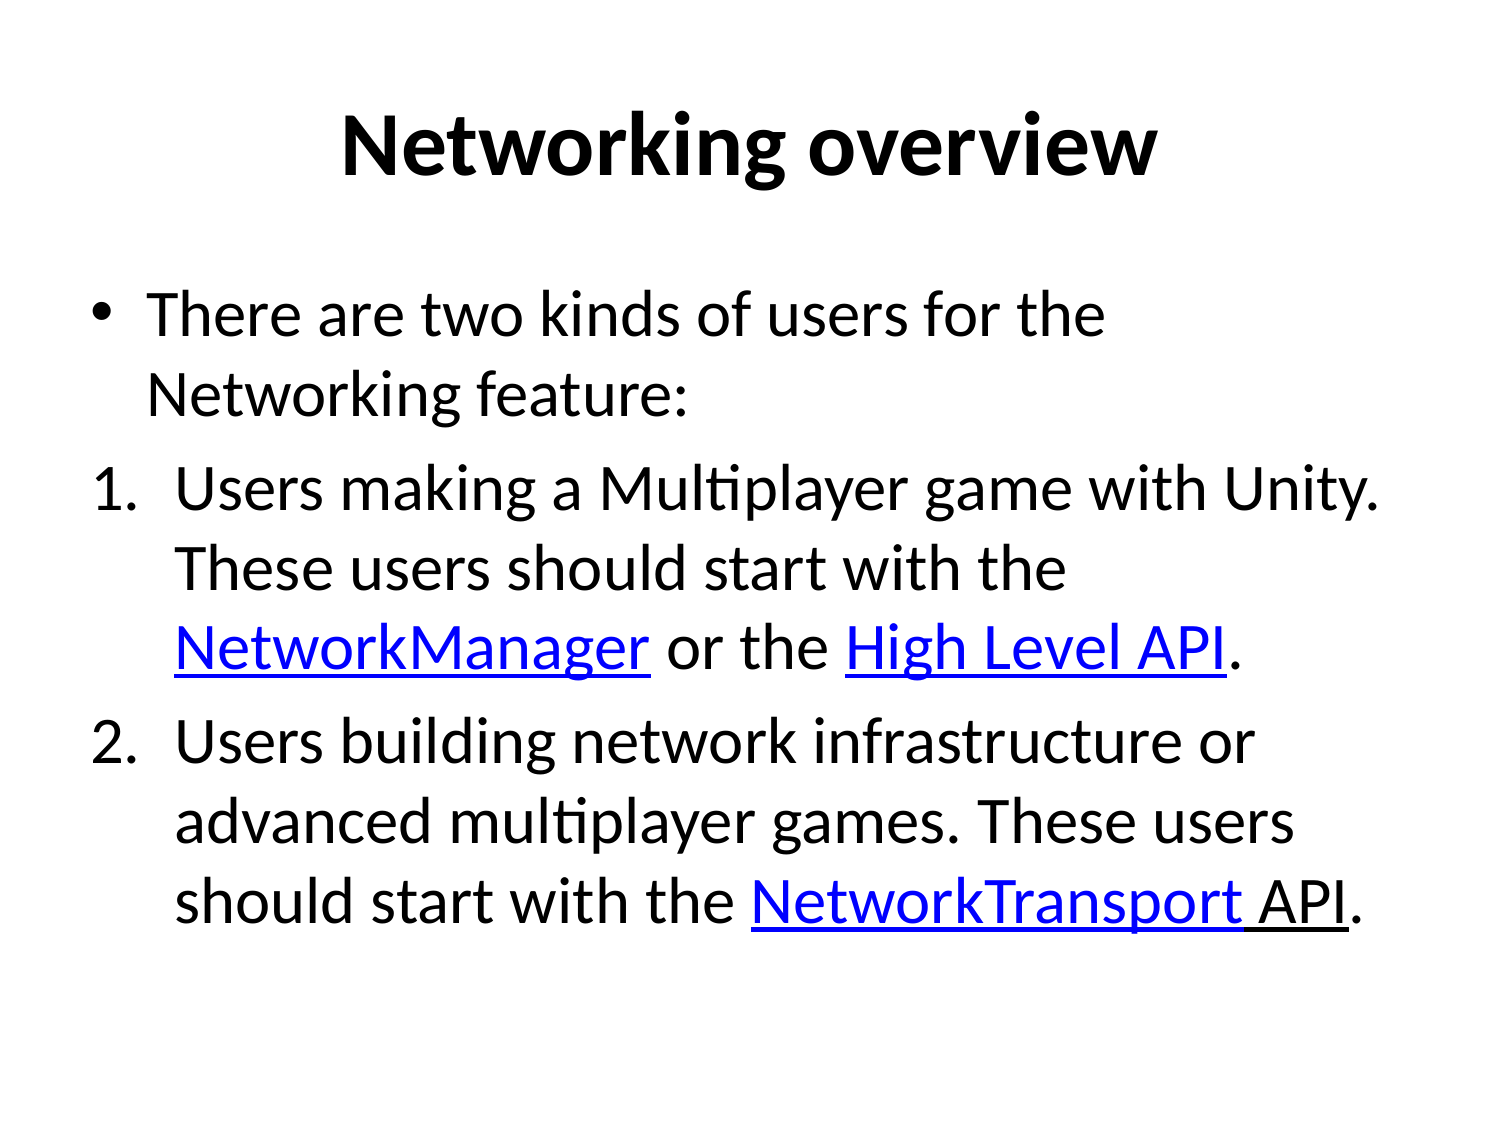

# Networking overview
There are two kinds of users for the Networking feature:
Users making a Multiplayer game with Unity. These users should start with the NetworkManager or the High Level API.
Users building network infrastructure or advanced multiplayer games. These users should start with the NetworkTransport API.